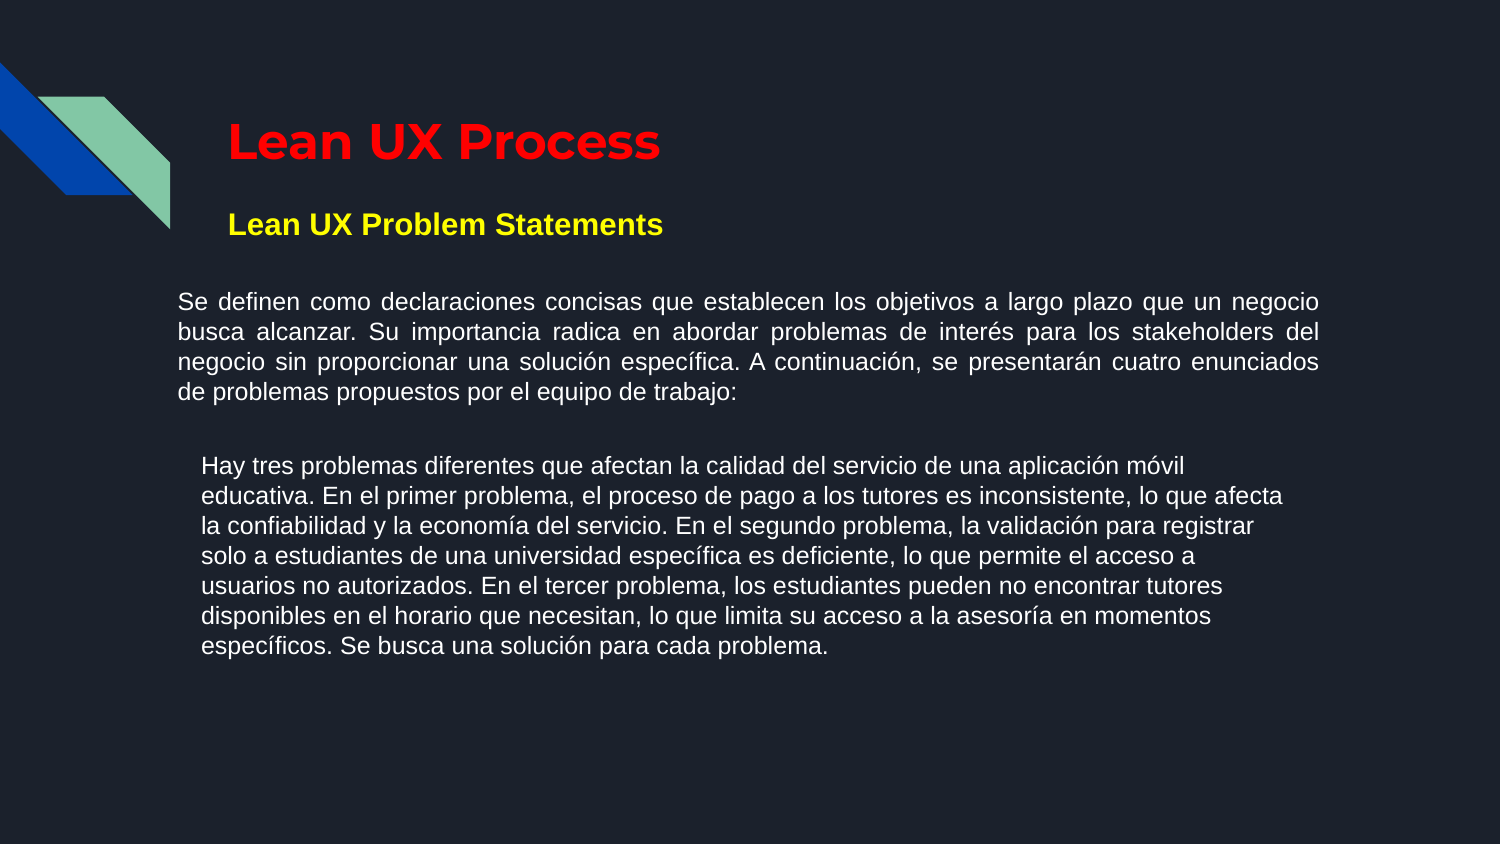

# Lean UX Process
Lean UX Problem Statements
Se definen como declaraciones concisas que establecen los objetivos a largo plazo que un negocio busca alcanzar. Su importancia radica en abordar problemas de interés para los stakeholders del negocio sin proporcionar una solución específica. A continuación, se presentarán cuatro enunciados de problemas propuestos por el equipo de trabajo:
Hay tres problemas diferentes que afectan la calidad del servicio de una aplicación móvil educativa. En el primer problema, el proceso de pago a los tutores es inconsistente, lo que afecta la confiabilidad y la economía del servicio. En el segundo problema, la validación para registrar solo a estudiantes de una universidad específica es deficiente, lo que permite el acceso a usuarios no autorizados. En el tercer problema, los estudiantes pueden no encontrar tutores disponibles en el horario que necesitan, lo que limita su acceso a la asesoría en momentos específicos. Se busca una solución para cada problema.